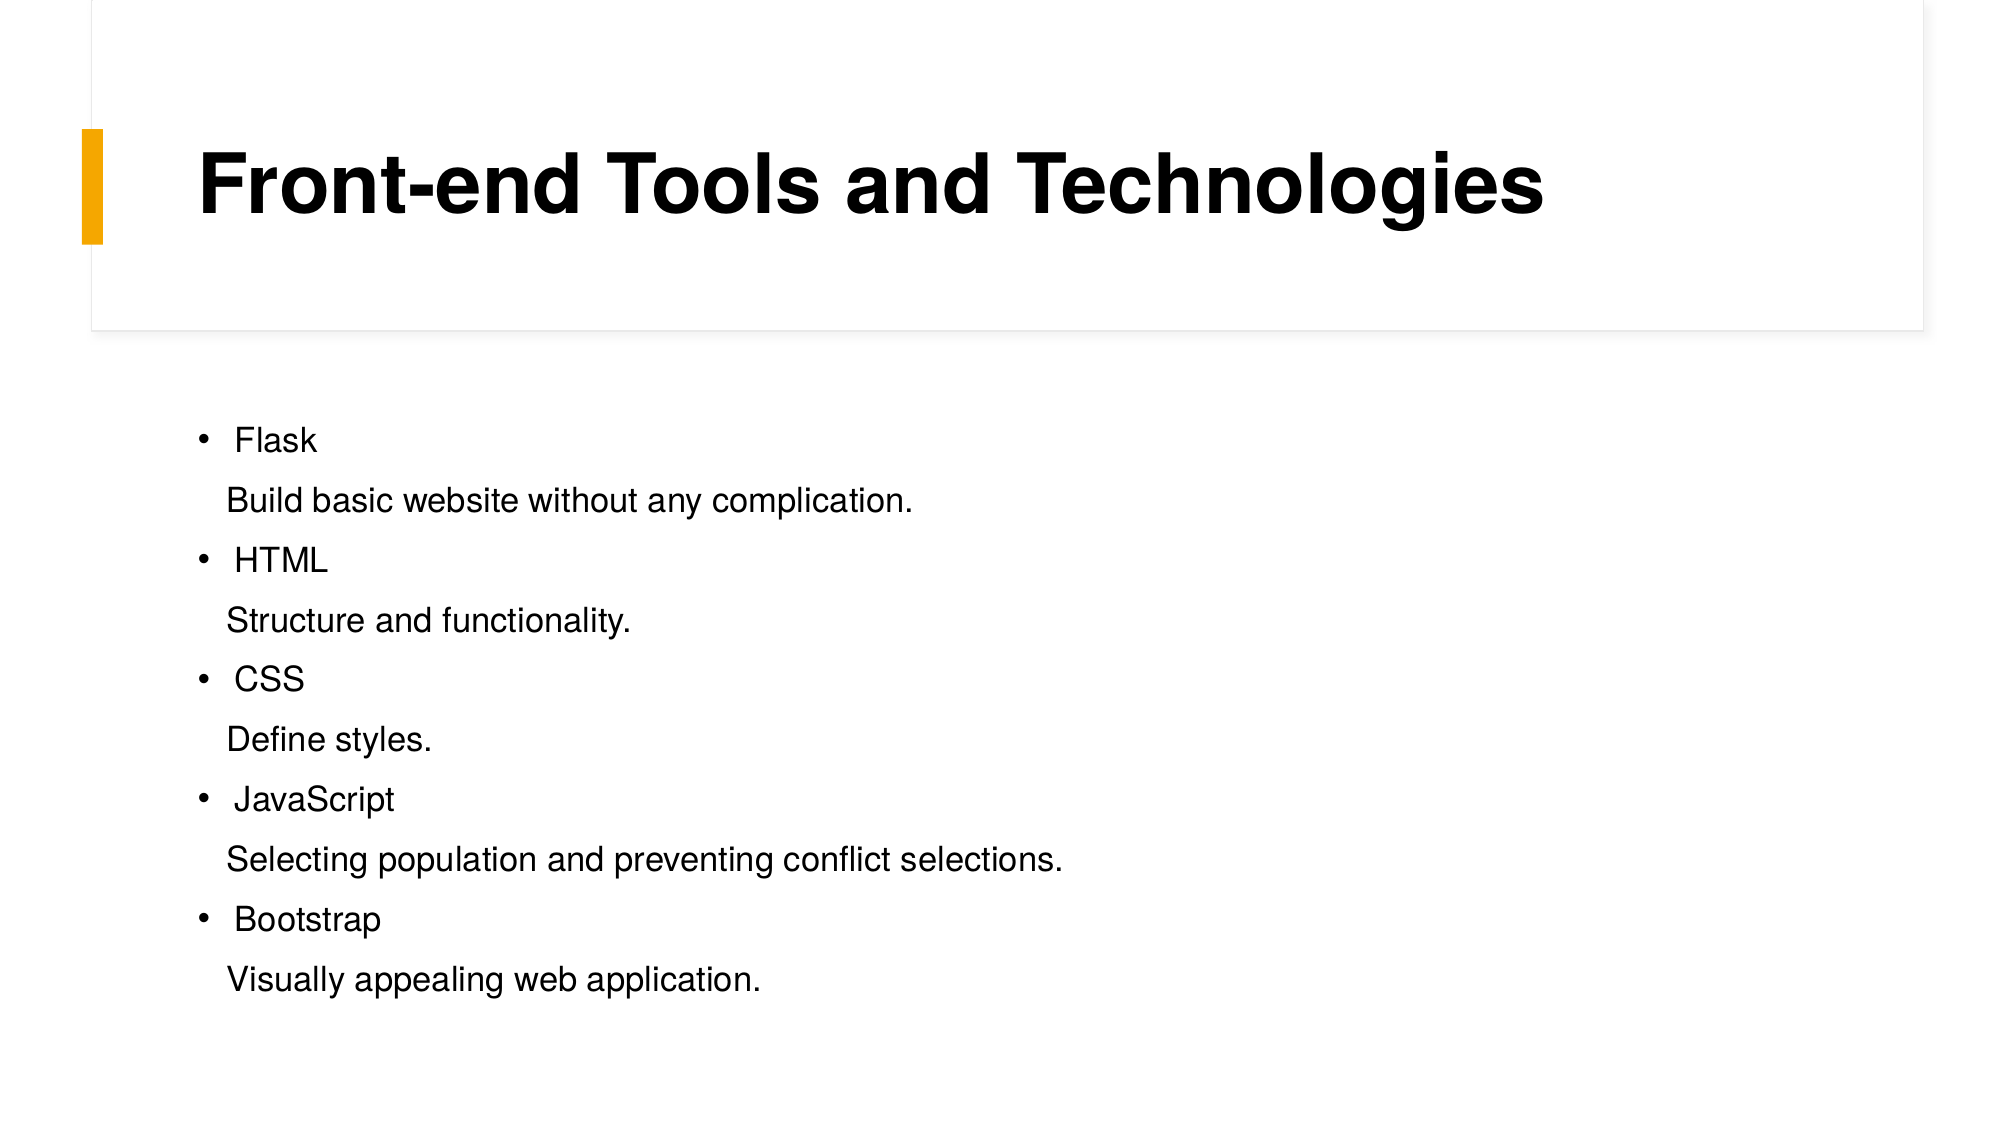

# Front-end Tools and Technologies
Flask
   Build basic website without any complication.
HTML
   Structure and functionality.
CSS
   Define styles.
JavaScript
   Selecting population and preventing conflict selections.
Bootstrap
   Visually appealing web application.